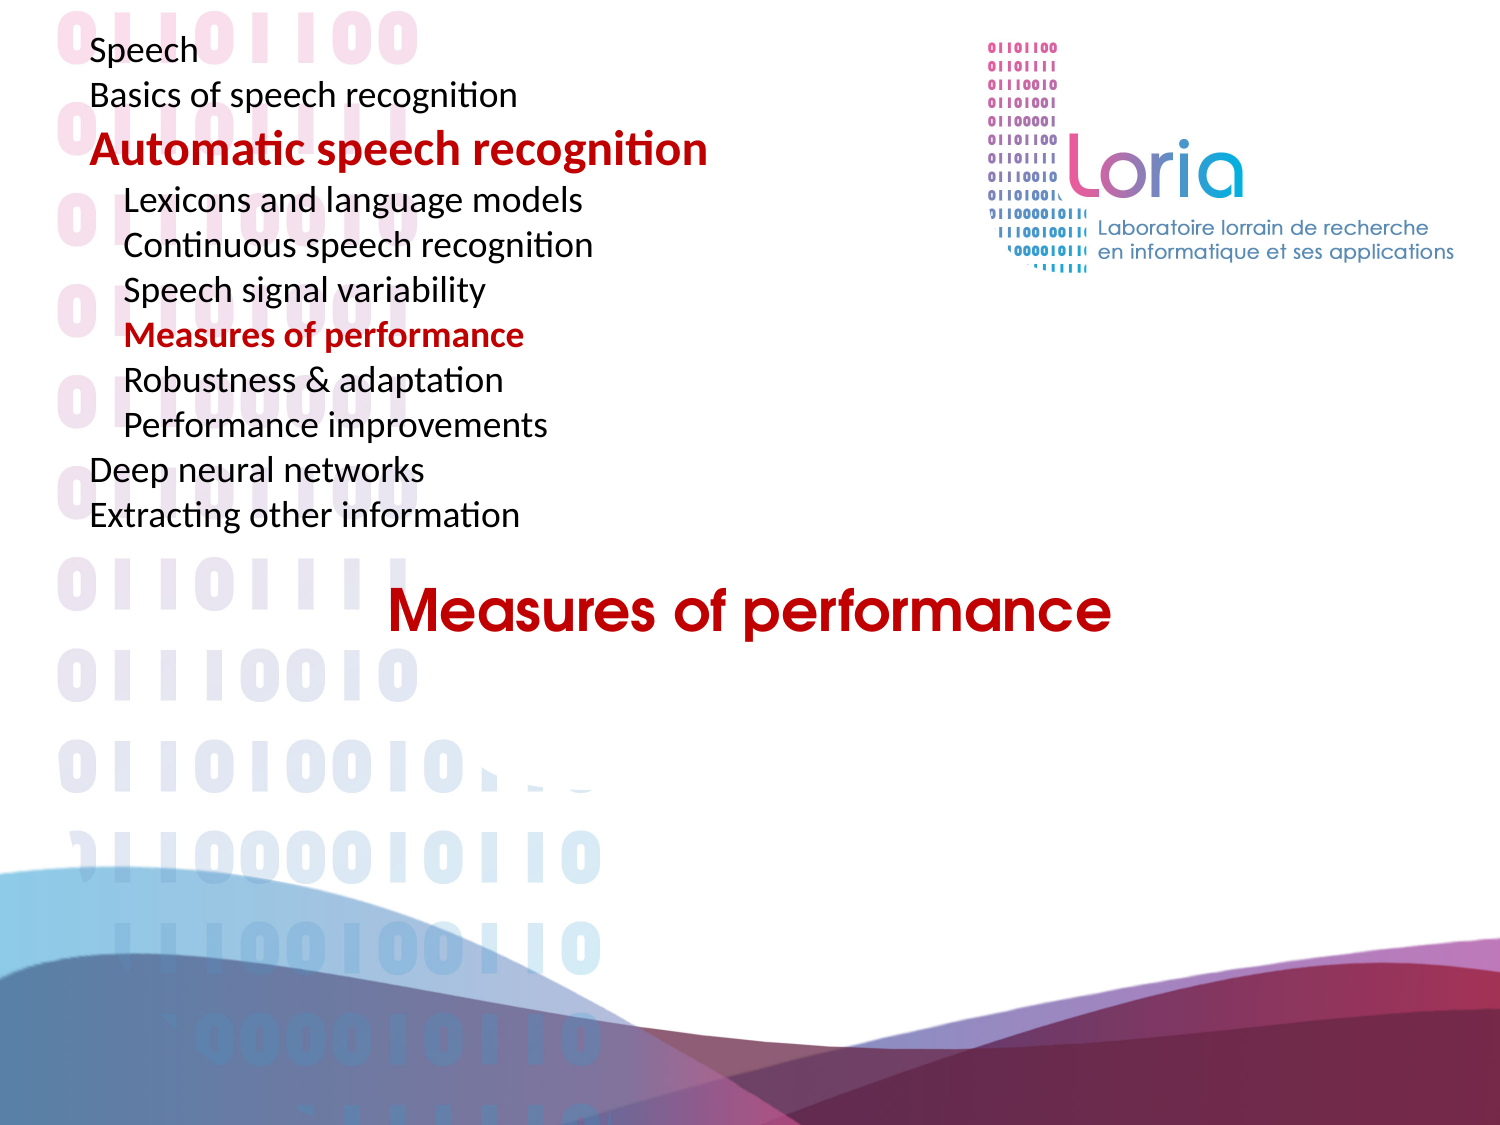

Speech
Basics of speech recognition
Automatic speech recognition
    Lexicons and language models
    Continuous speech recognition
    Speech signal variability
    Measures of performance
    Robustness & adaptation
    Performance improvements
Deep neural networks
Extracting other information
# Measures of performance